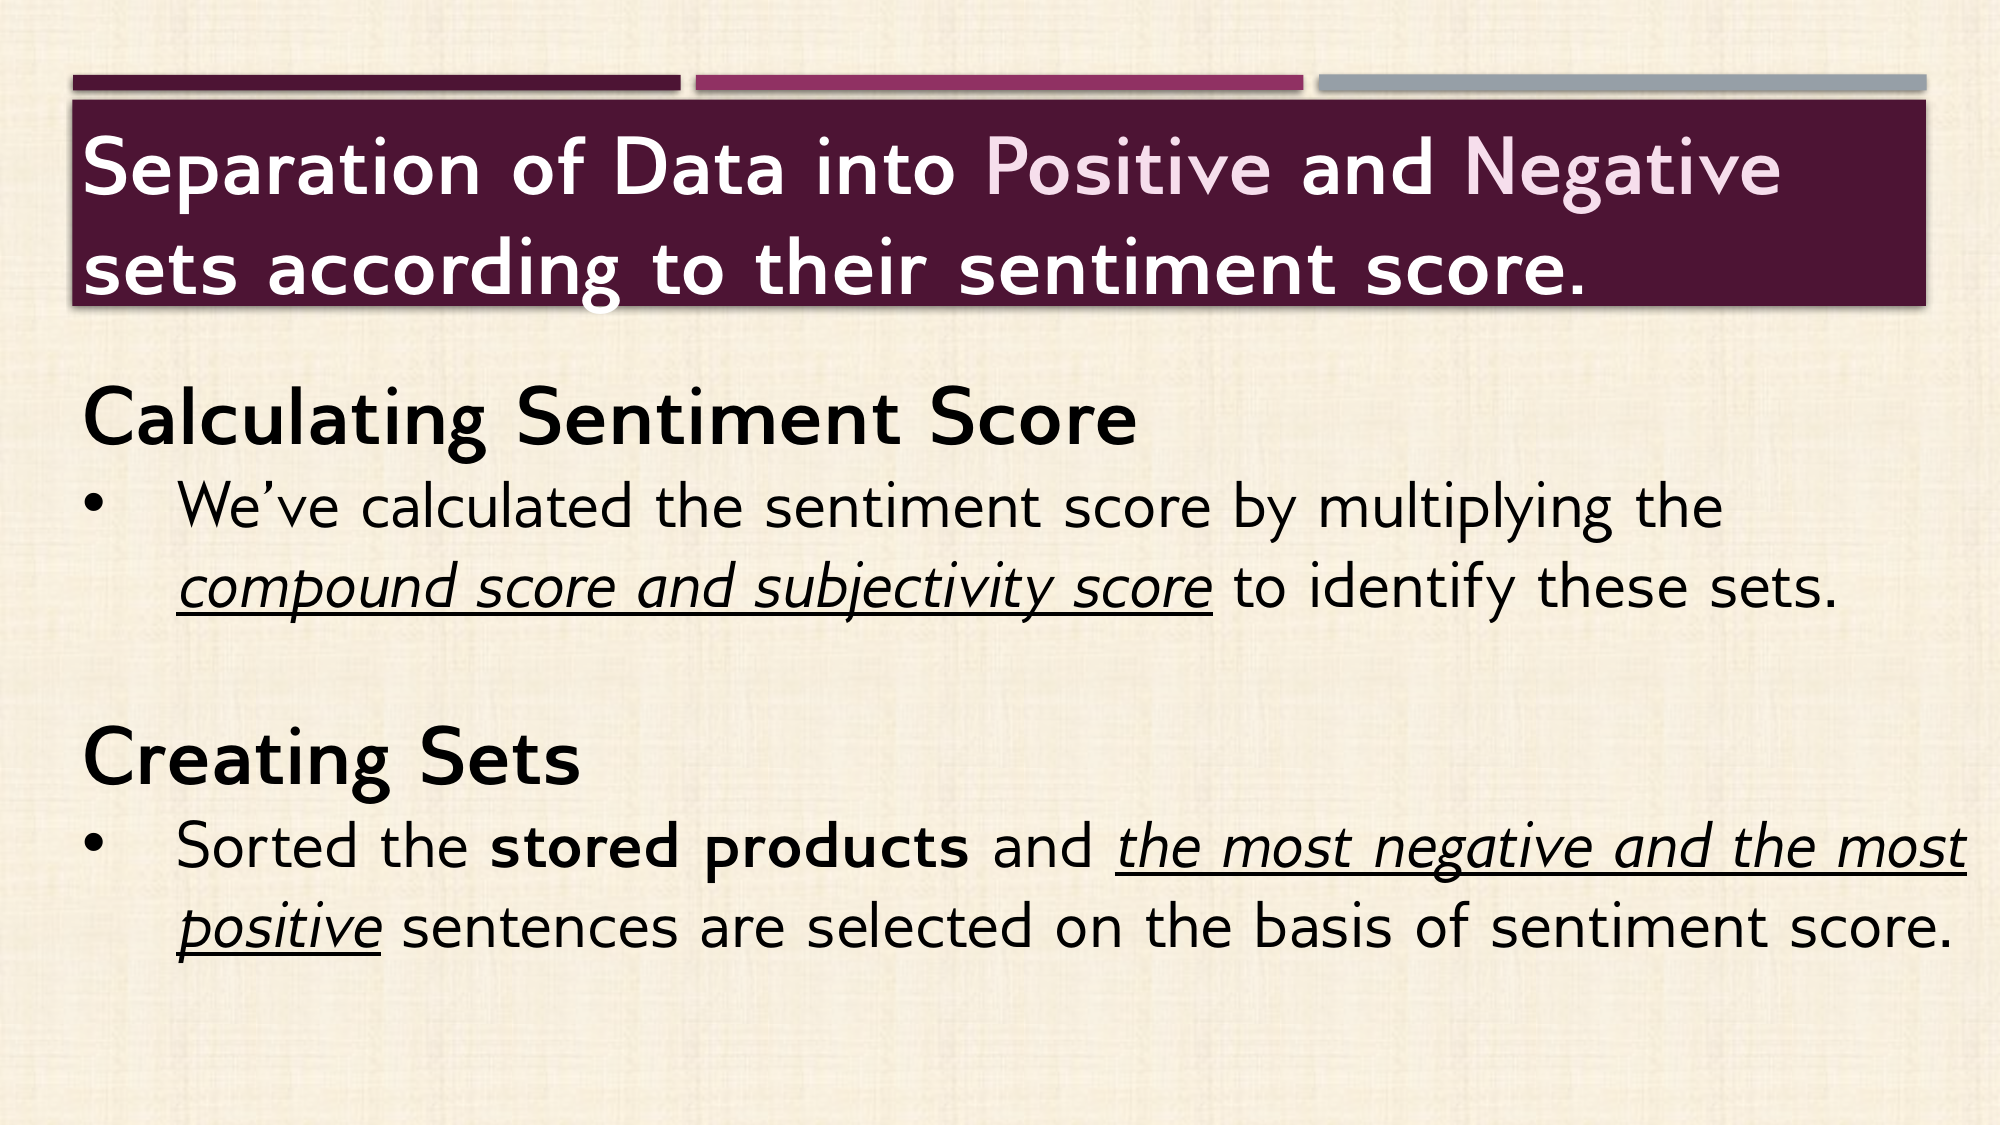

Separation of Data into Positive and Negative sets according to their sentiment score.
Calculating Sentiment Score
We’ve calculated the sentiment score by multiplying the compound score and subjectivity score to identify these sets.

Creating Sets
Sorted the stored products and the most negative and the most positive sentences are selected on the basis of sentiment score.
#